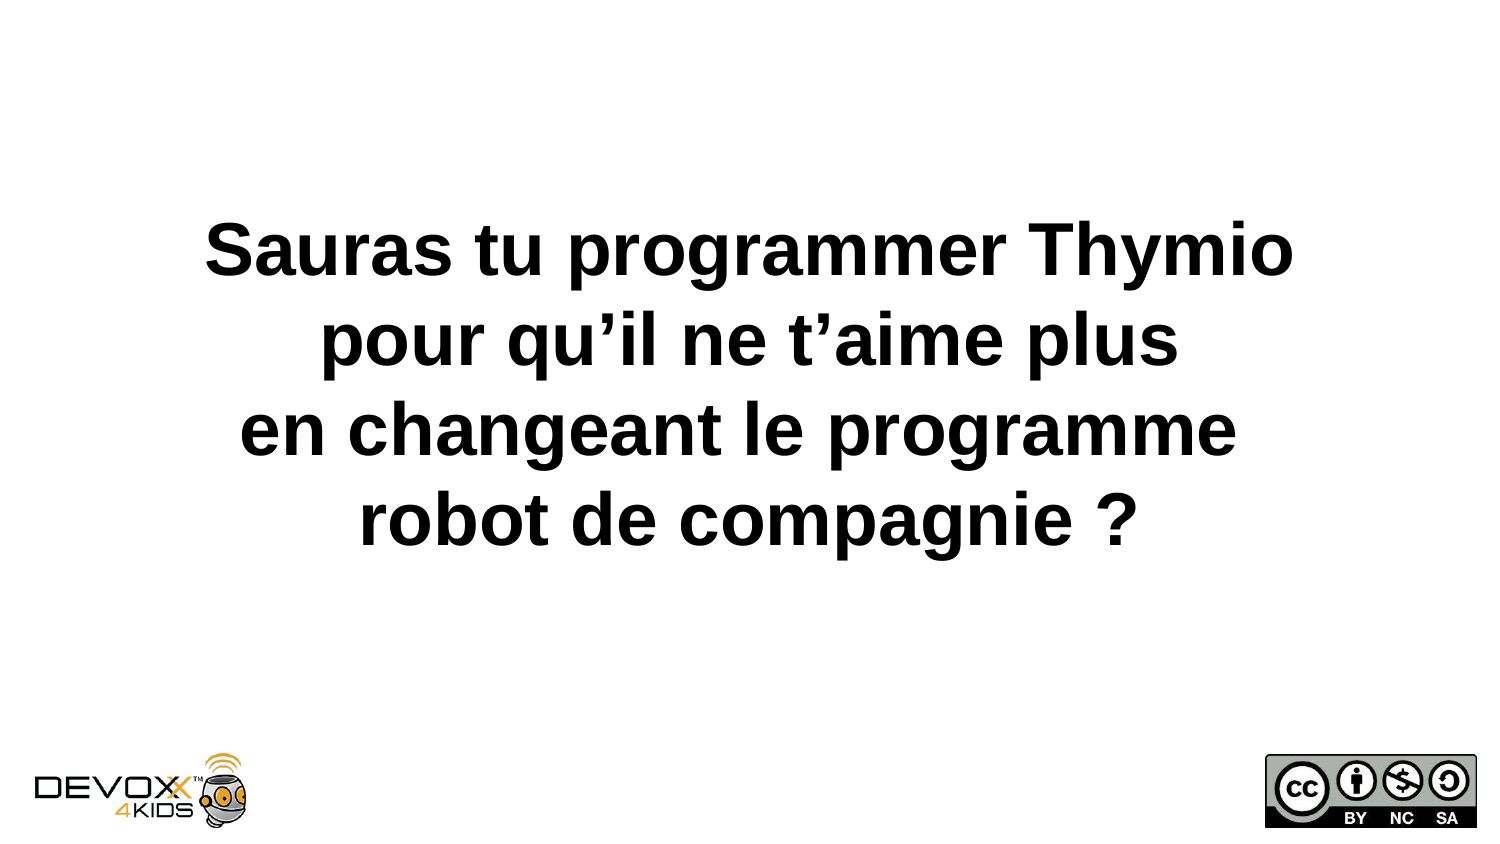

# Sauras tu programmer Thymio
pour qu’il ne t’aime plus
en changeant le programme
robot de compagnie ?